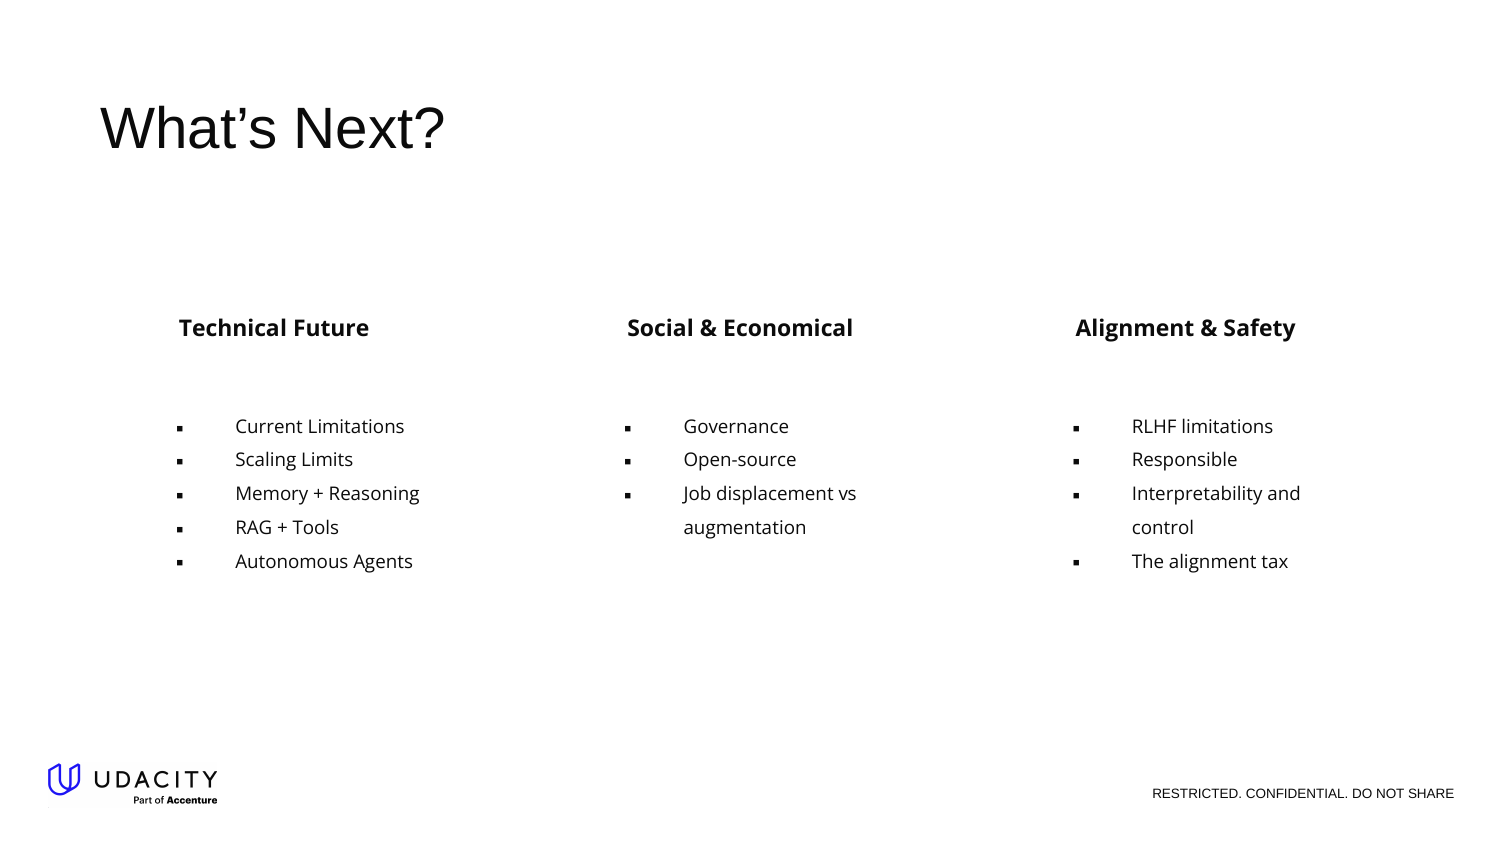

# What’s Next?
Technical Future
Social & Economical
Alignment & Safety
Current Limitations
Scaling Limits
Memory + Reasoning
RAG + Tools
Autonomous Agents
Governance
Open-source
Job displacement vs augmentation

RLHF limitations
Responsible
Interpretability and control
The alignment tax